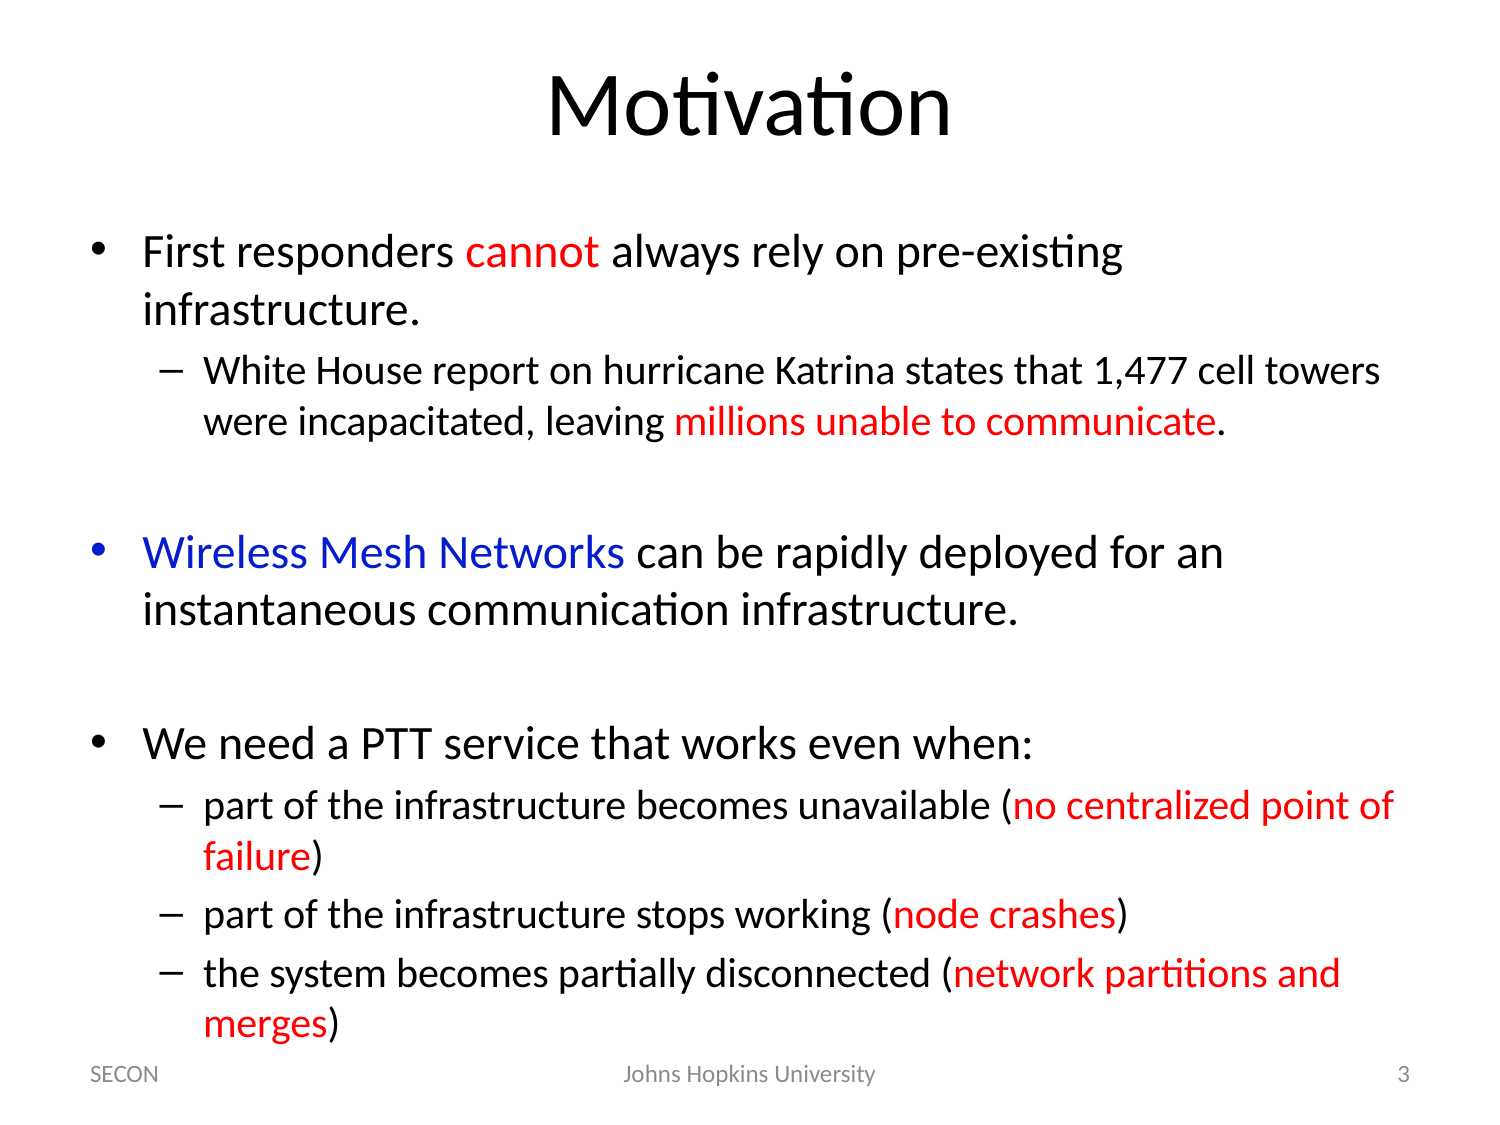

# Motivation
First responders cannot always rely on pre-existing infrastructure.
White House report on hurricane Katrina states that 1,477 cell towers were incapacitated, leaving millions unable to communicate.

Wireless Mesh Networks can be rapidly deployed for an instantaneous communication infrastructure.

We need a PTT service that works even when:
part of the infrastructure becomes unavailable (no centralized point of failure)
part of the infrastructure stops working (node crashes)
the system becomes partially disconnected (network partitions and merges)

SECON
Johns Hopkins University
3